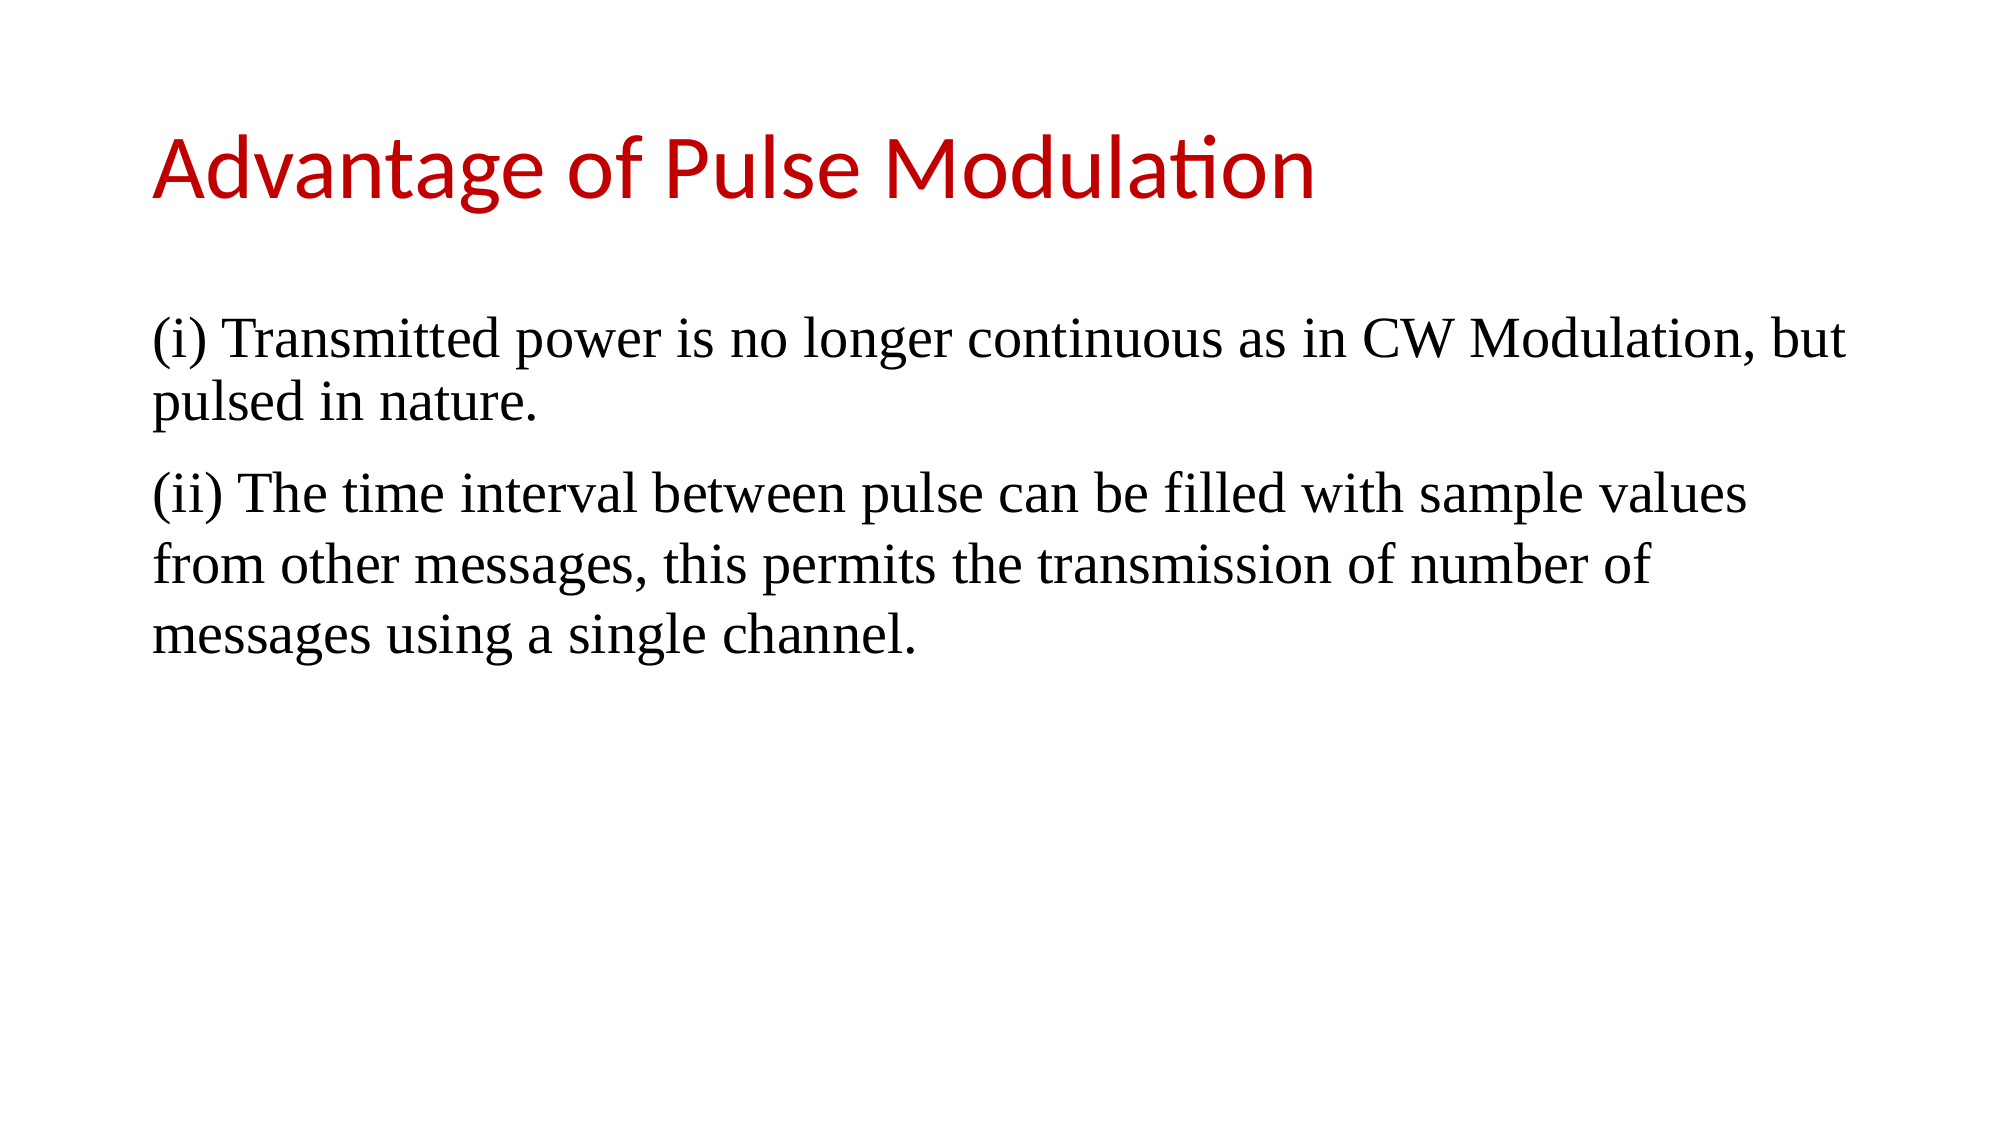

# Advantage of Pulse Modulation
(i) Transmitted power is no longer continuous as in CW Modulation, but pulsed in nature.
(ii) The time interval between pulse can be filled with sample values from other messages, this permits the transmission of number of messages using a single channel.